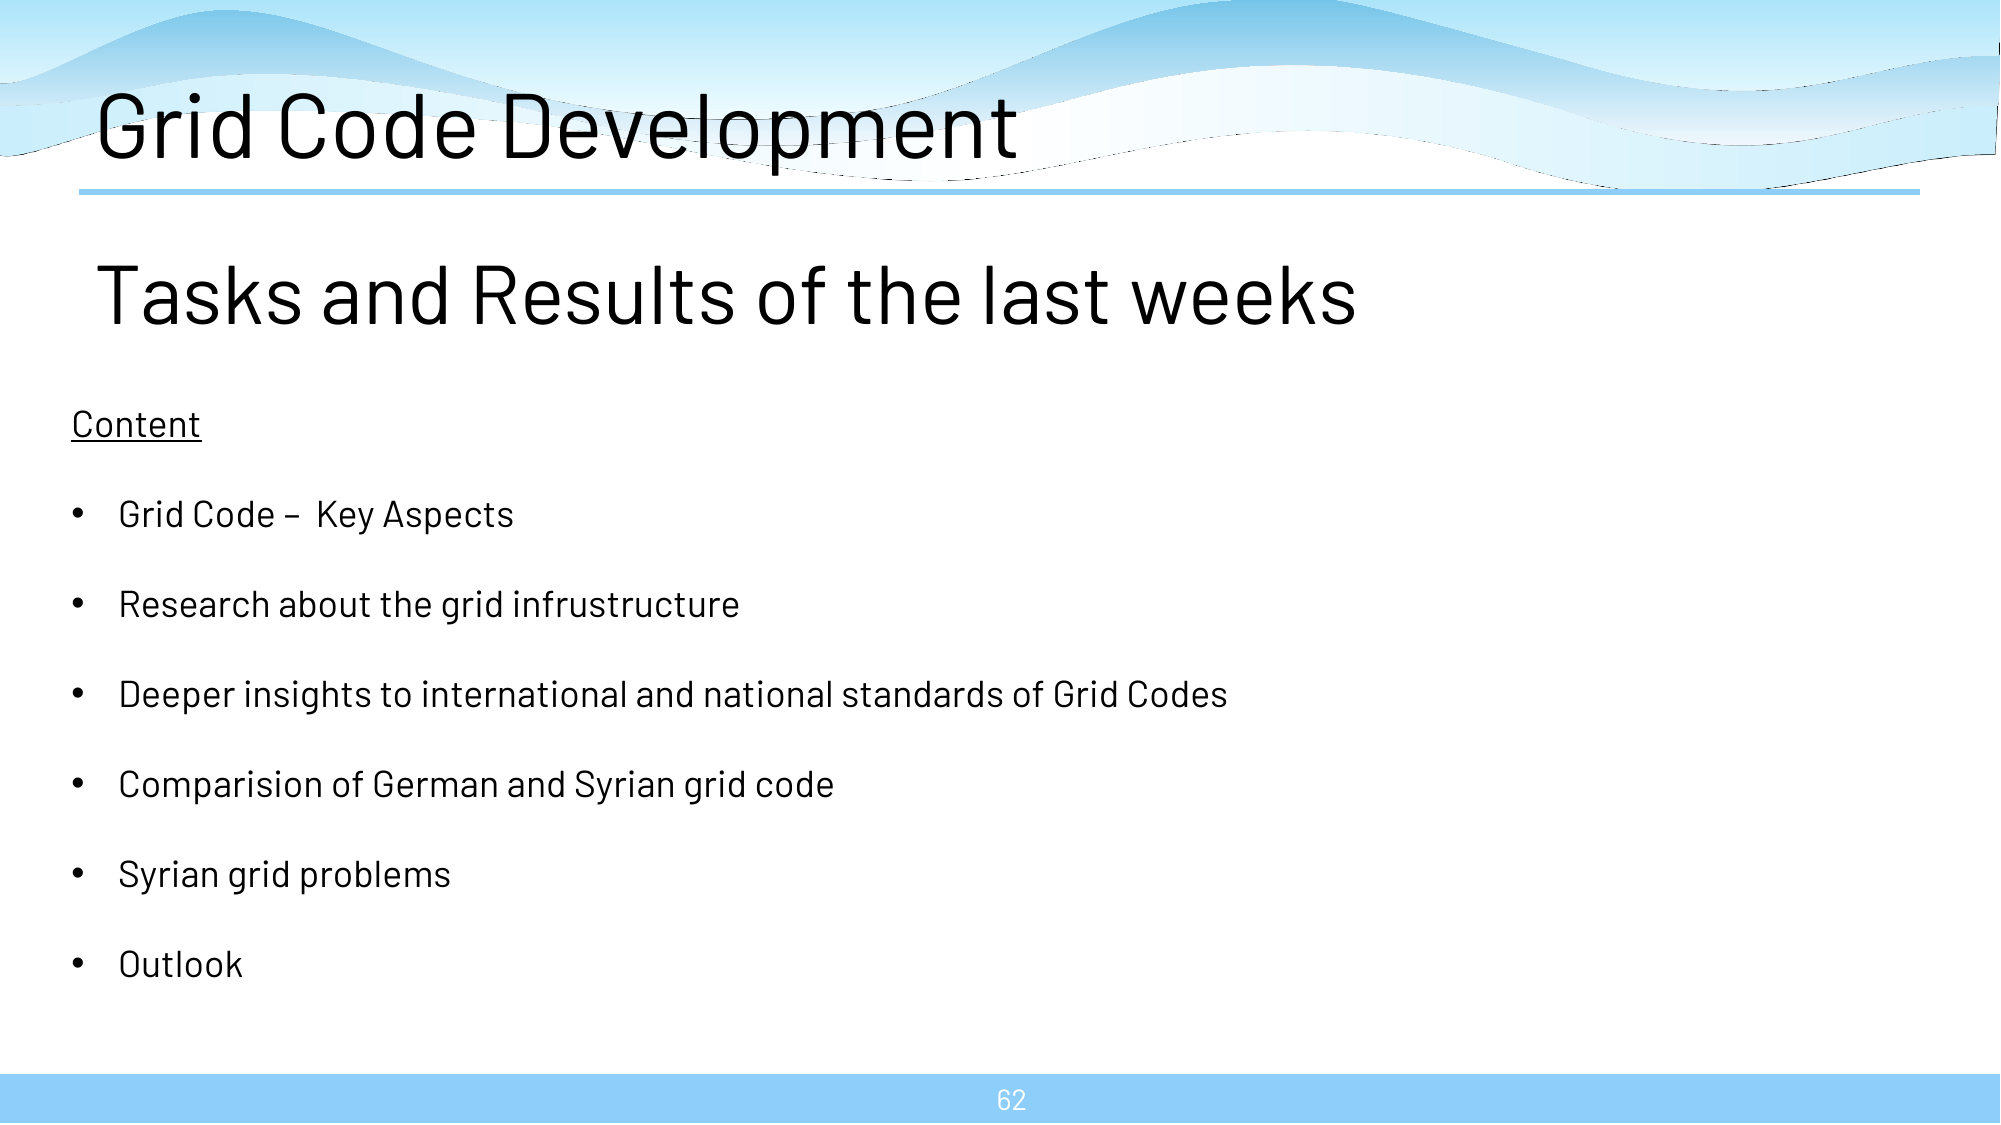

Grid Code Development
# Tasks and Results of the last weeks
Content

Grid Code –  Key Aspects

Research about the grid infrustructure

Deeper insights to international and national standards of Grid Codes

Comparision of German and Syrian grid code

Syrian grid problems

Outlook

62